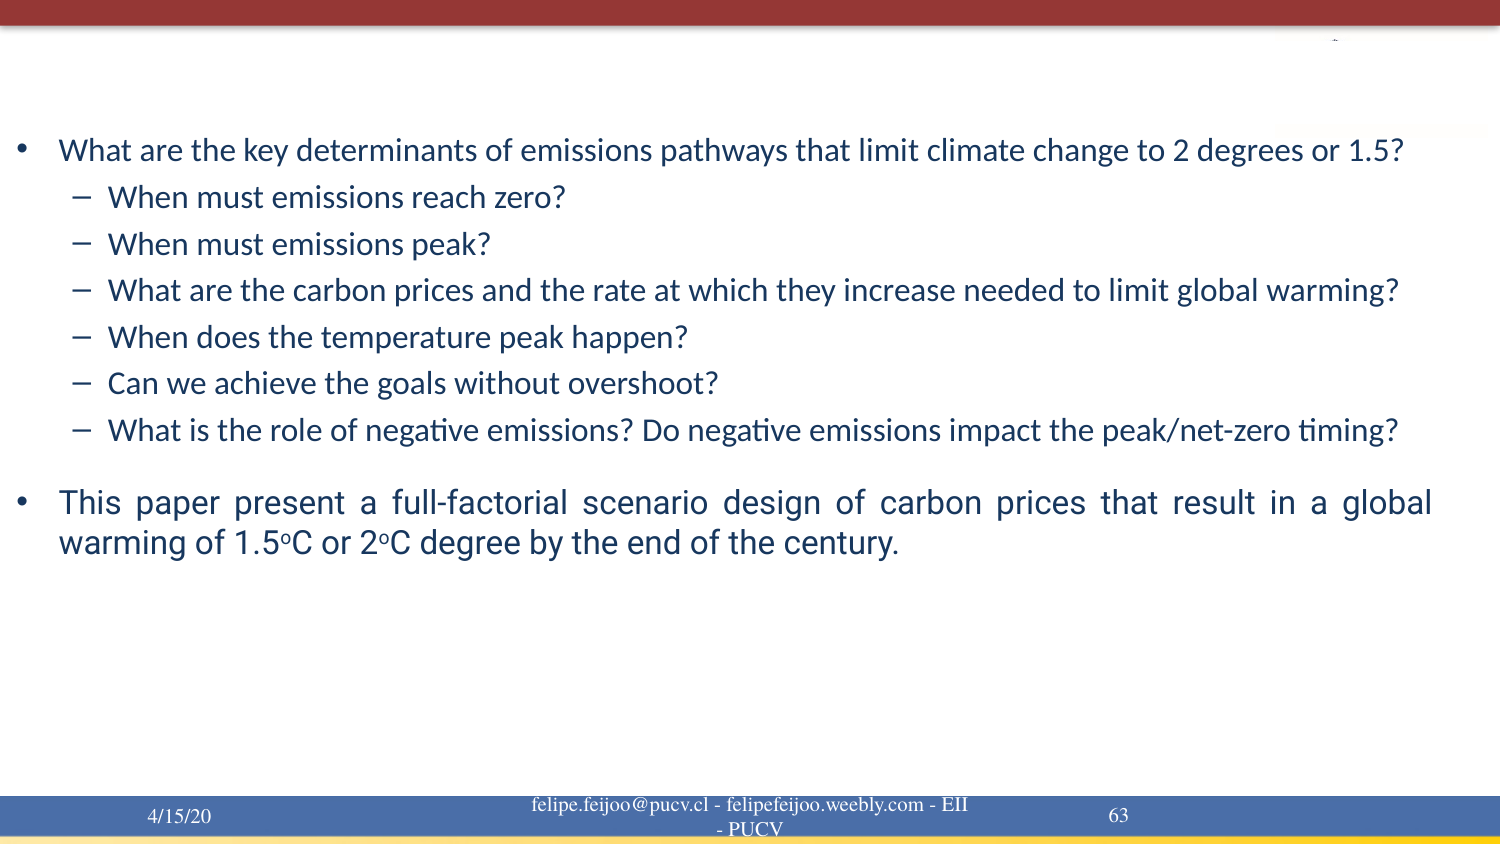

# Research questions and approach
What are the key determinants of emissions pathways that limit climate change to 2 degrees or 1.5?
When must emissions reach zero?
When must emissions peak?
What are the carbon prices and the rate at which they increase needed to limit global warming?
When does the temperature peak happen?
Can we achieve the goals without overshoot?
What is the role of negative emissions? Do negative emissions impact the peak/net-zero timing?

This paper present a full-factorial scenario design of carbon prices that result in a global warming of 1.5oC or 2oC degree by the end of the century.

4/15/20
felipe.feijoo@pucv.cl - felipefeijoo.weebly.com - EII - PUCV
63